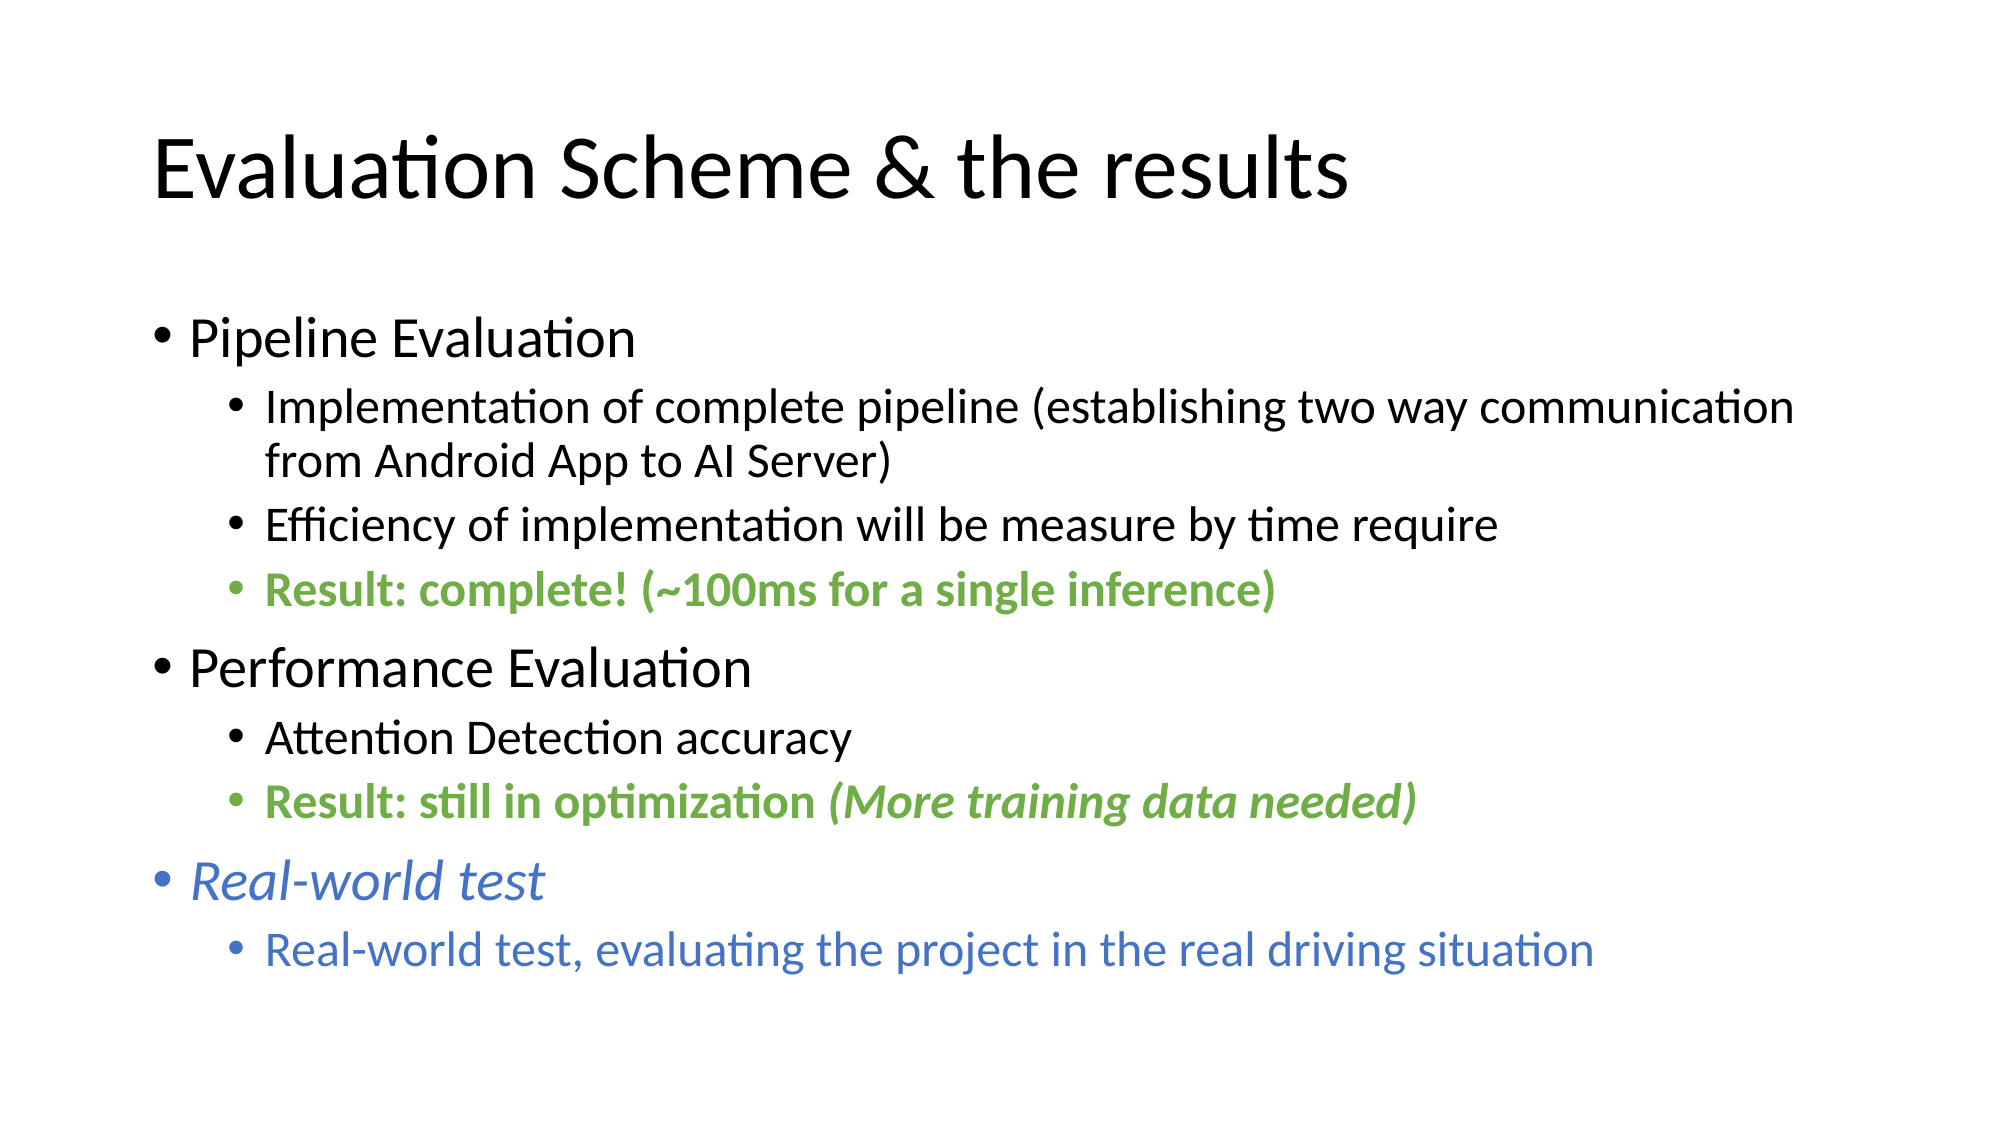

# Evaluation Scheme & the results
Pipeline Evaluation
Implementation of complete pipeline (establishing two way communication from Android App to AI Server)
Efficiency of implementation will be measure by time require
Result: complete! (~100ms for a single inference)
Performance Evaluation
Attention Detection accuracy
Result: still in optimization (More training data needed)
Real-world test
Real-world test, evaluating the project in the real driving situation